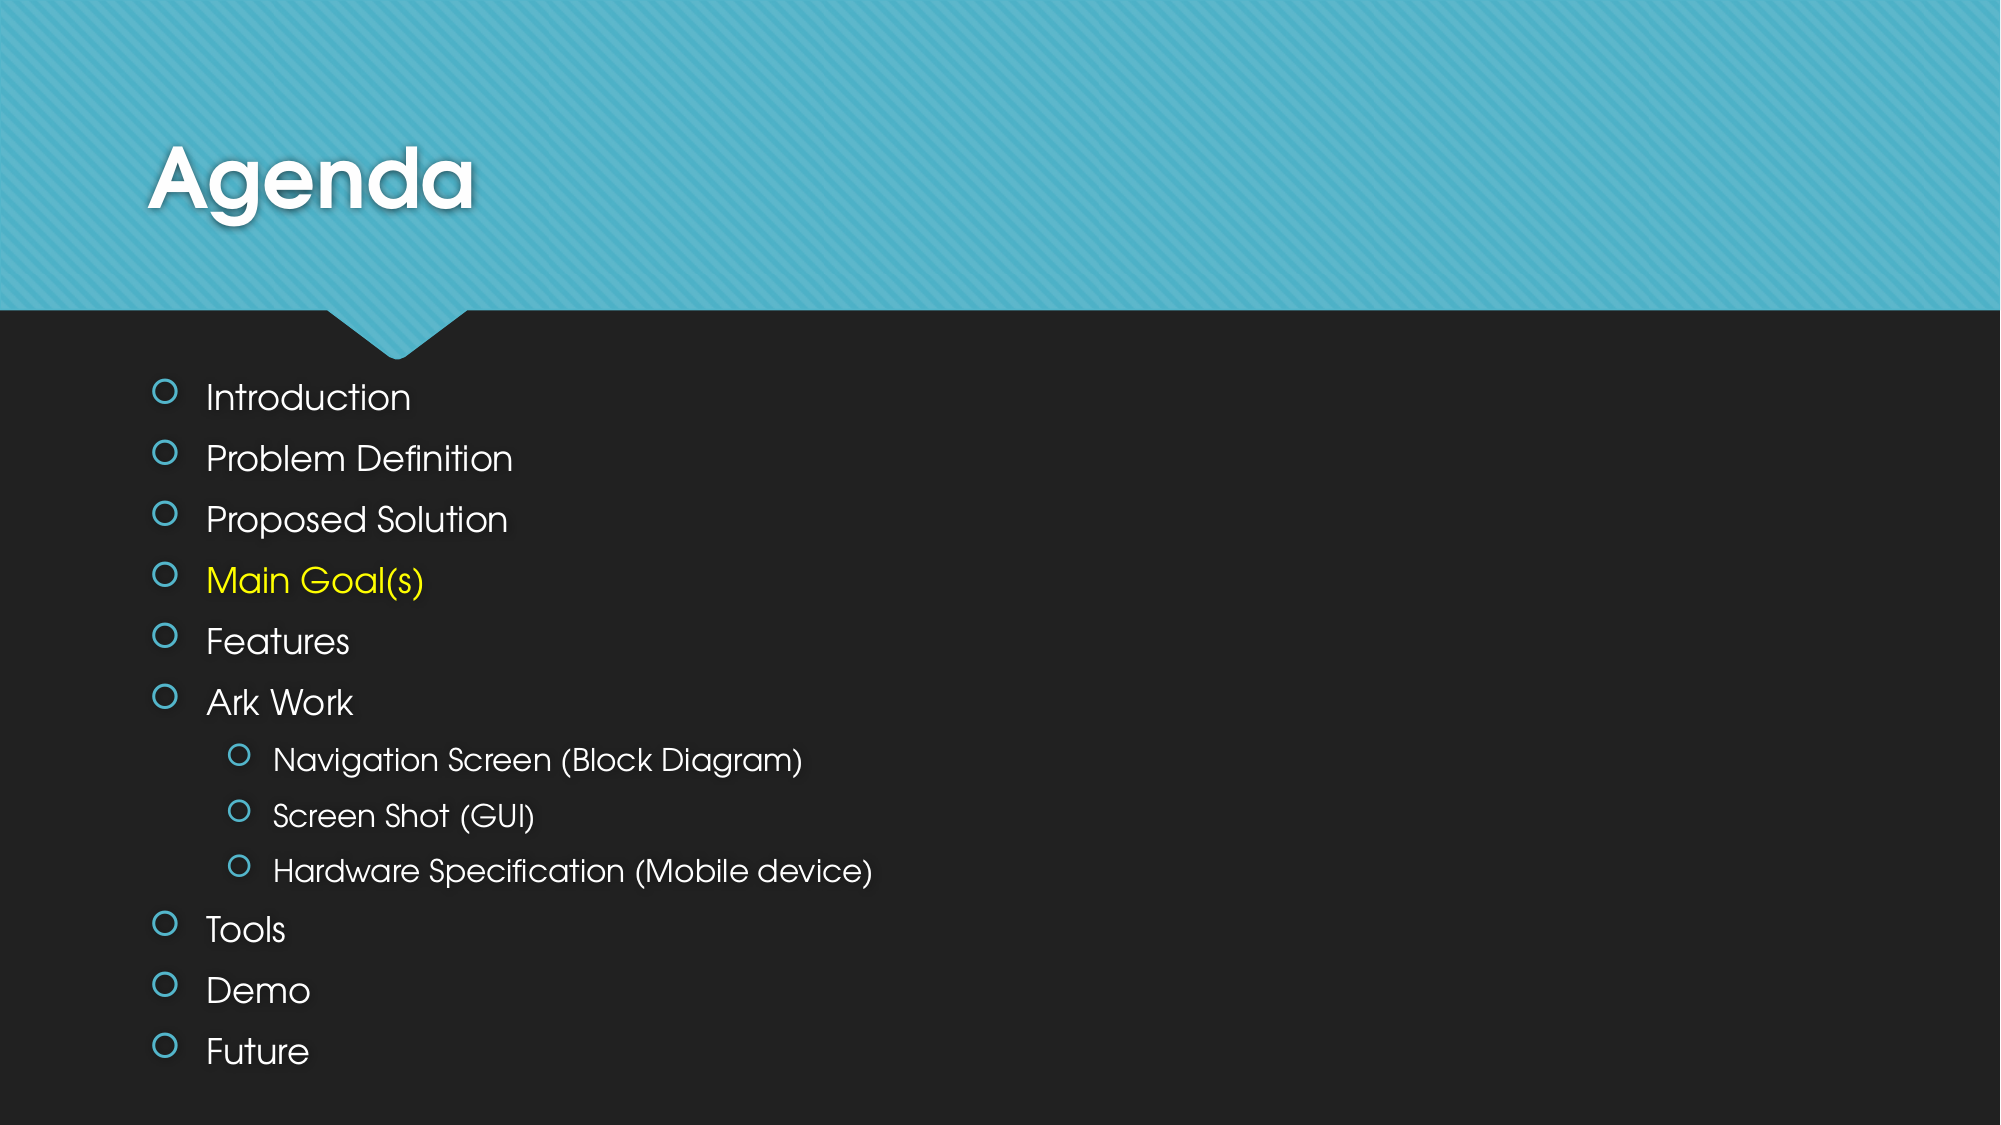

# Agenda
Introduction
Problem Definition
Proposed Solution
Main Goal(s)
Features
Ark Work
Navigation Screen (Block Diagram)
Screen Shot (GUI)
Hardware Specification (Mobile device)
Tools
Demo
Future